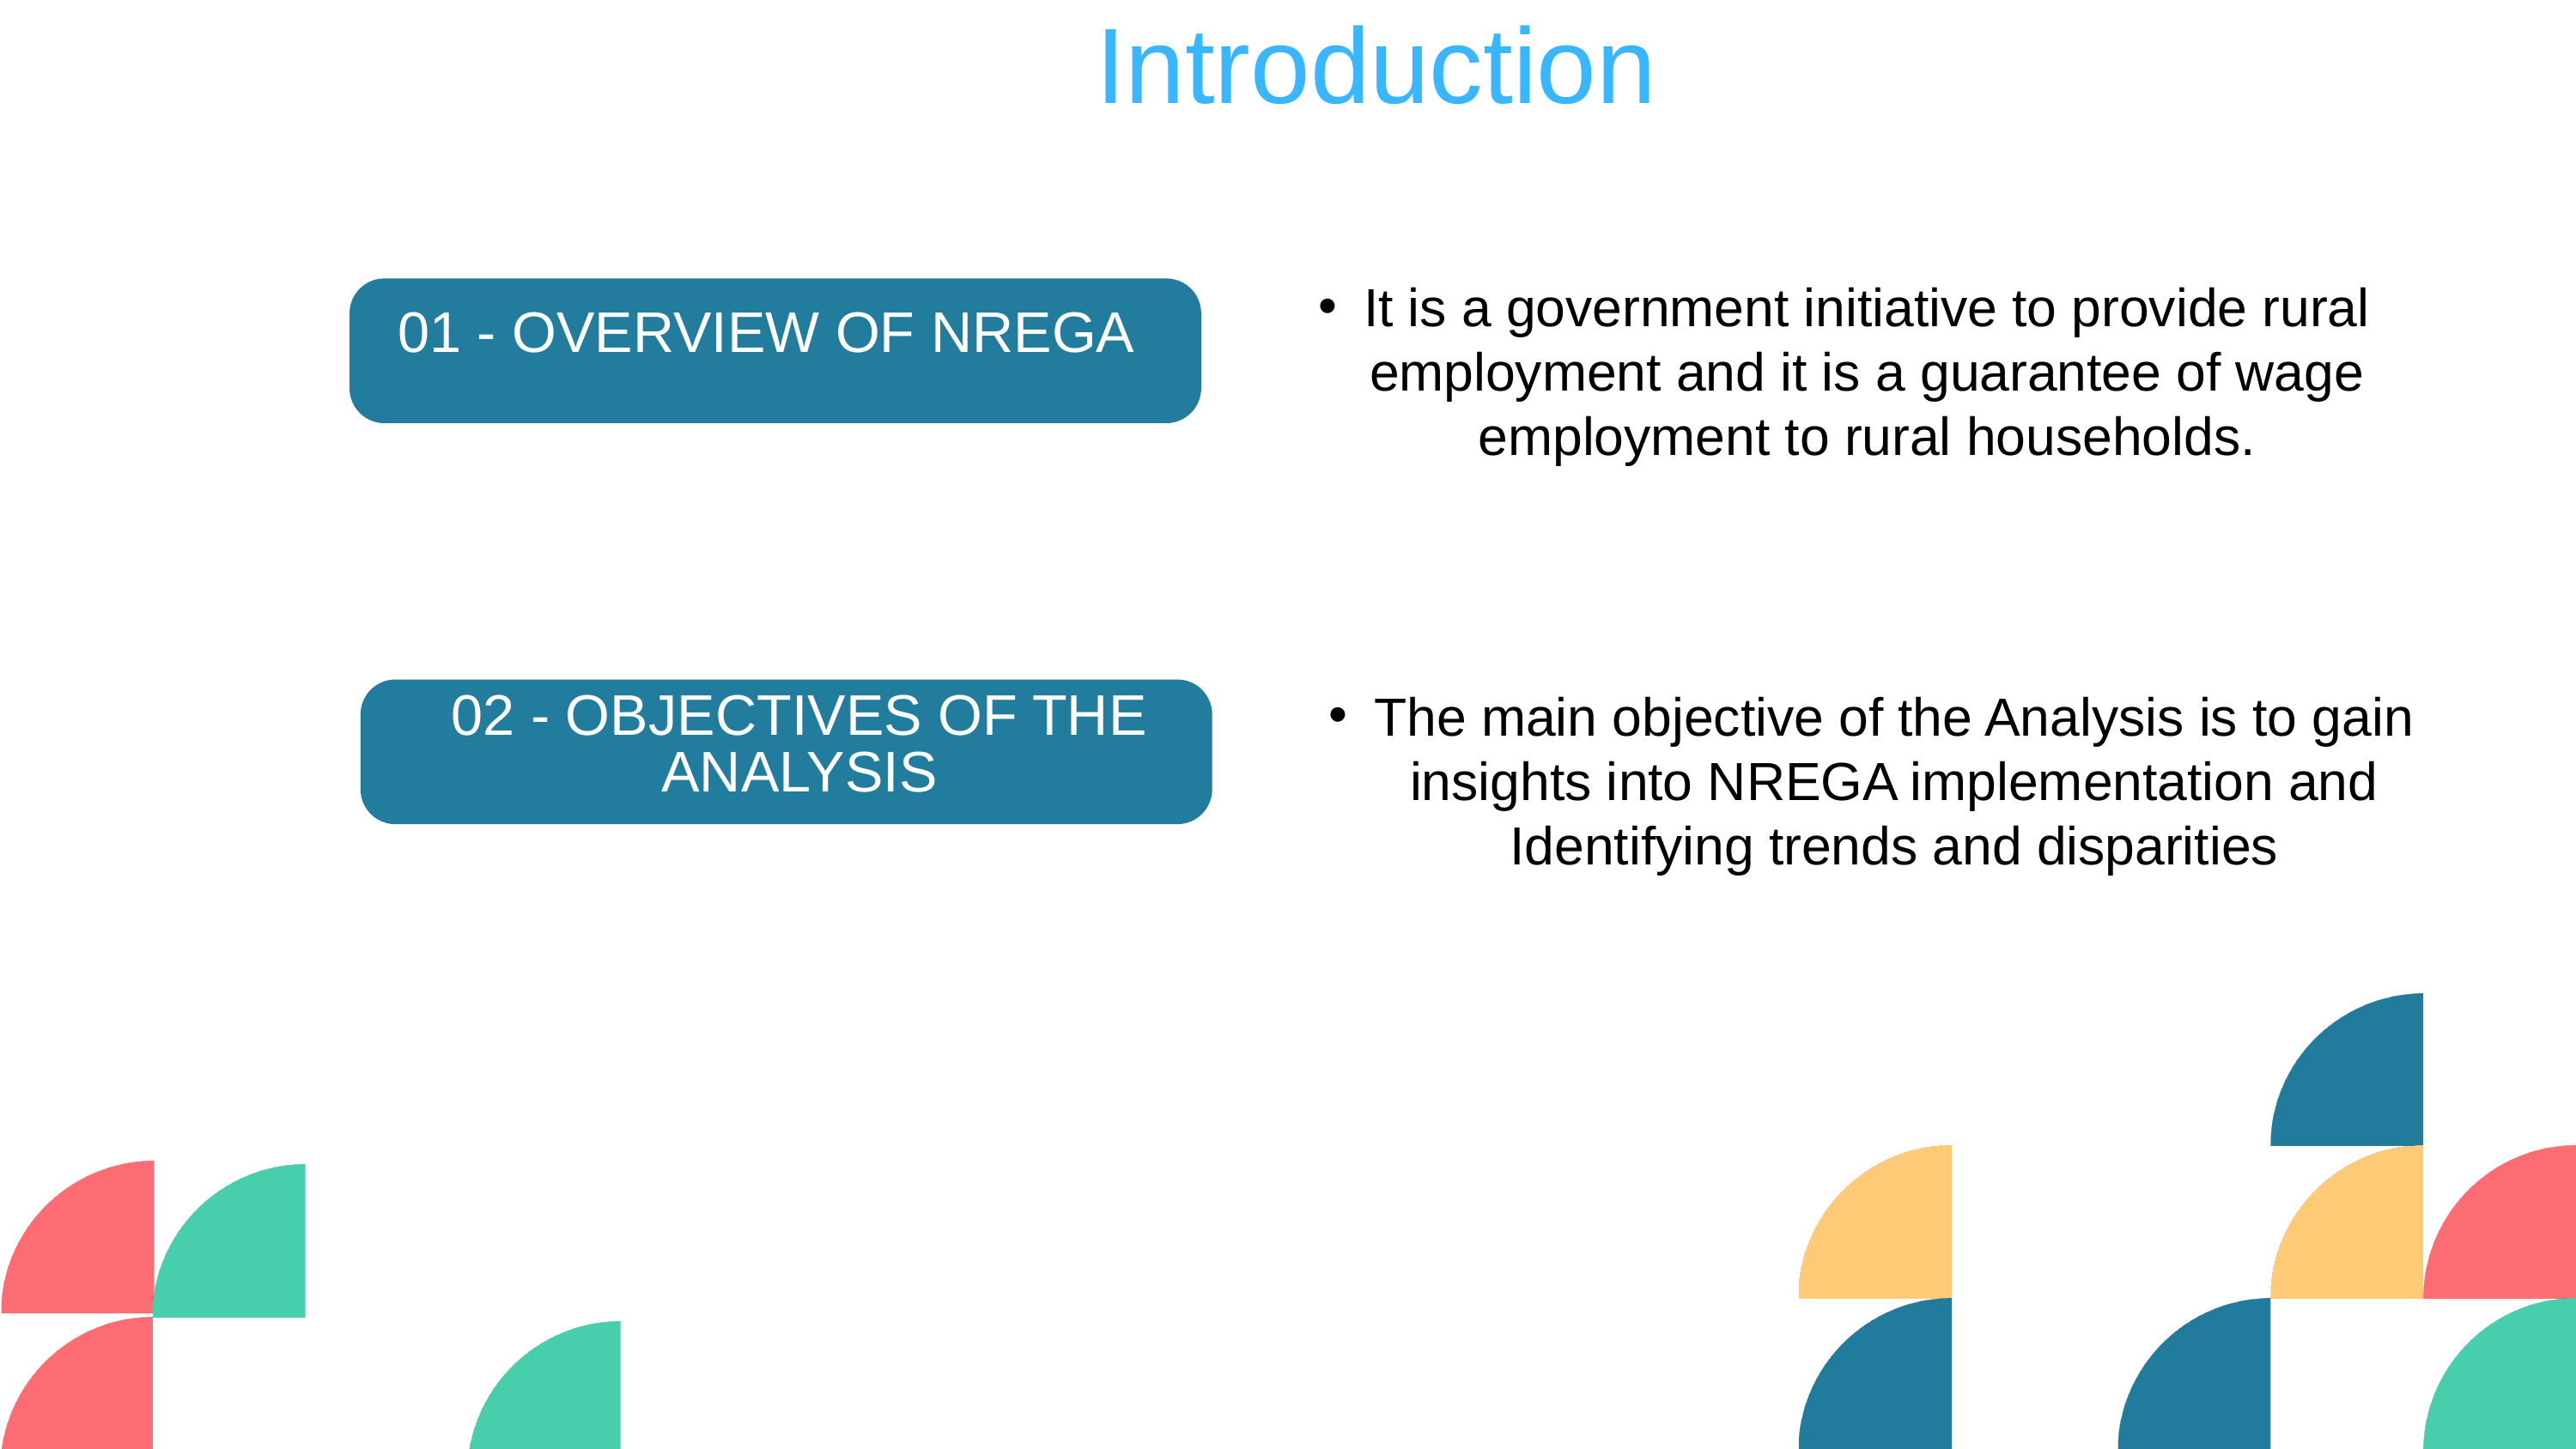

Introduction
It is a government initiative to provide rural employment and it is a guarantee of wage employment to rural households.

01 - OVERVIEW OF NREGA

The main objective of the Analysis is to gain insights into NREGA implementation and Identifying trends and disparities
02 - OBJECTIVES OF THE ANALYSIS